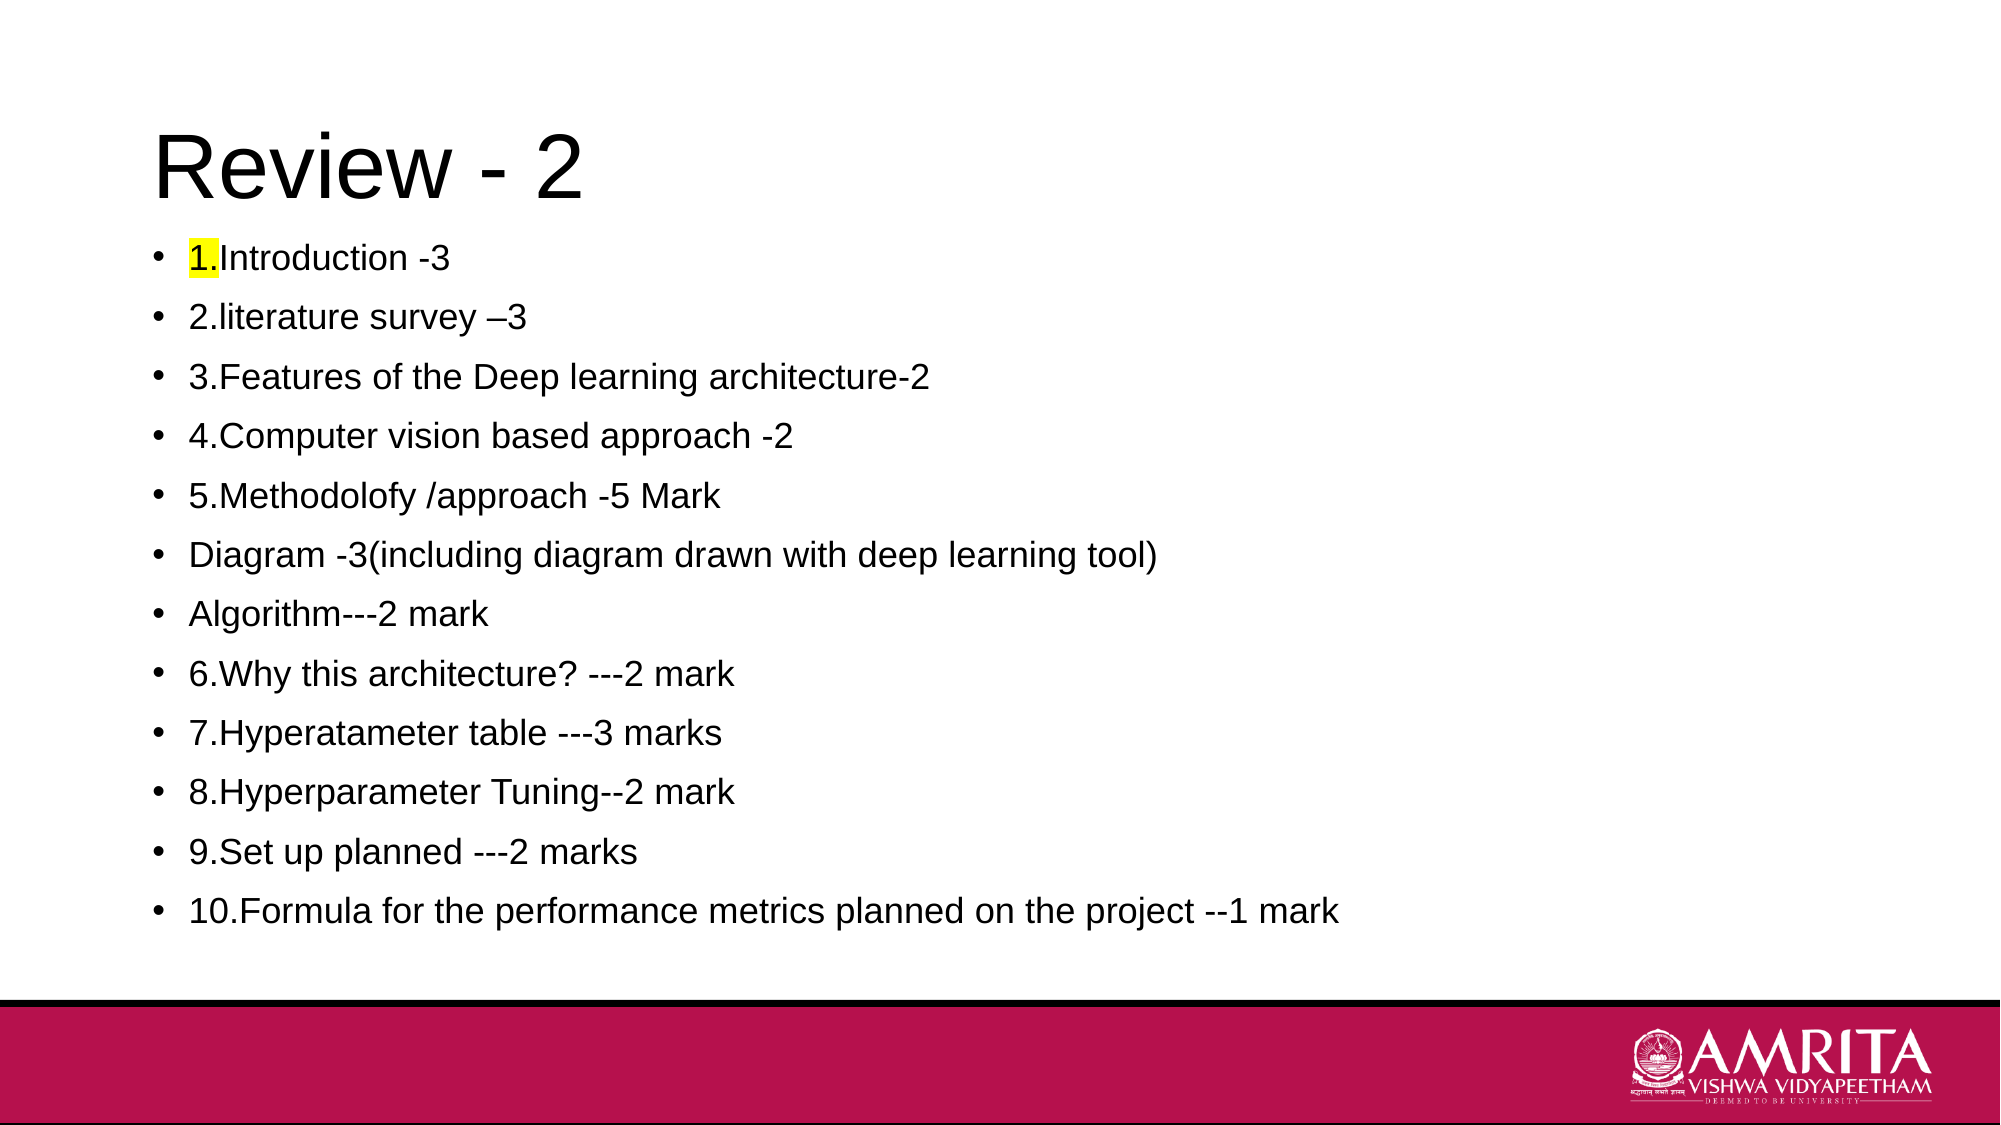

# Review - 2
1.Introduction -3
2.literature survey –3
3.Features of the Deep learning architecture-2
4.Computer vision based approach -2
5.Methodolofy /approach -5 Mark
Diagram -3(including diagram drawn with deep learning tool)
Algorithm---2 mark
6.Why this architecture? ---2 mark
7.Hyperatameter table ---3 marks
8.Hyperparameter Tuning--2 mark
9.Set up planned ---2 marks
10.Formula for the performance metrics planned on the project --1 mark